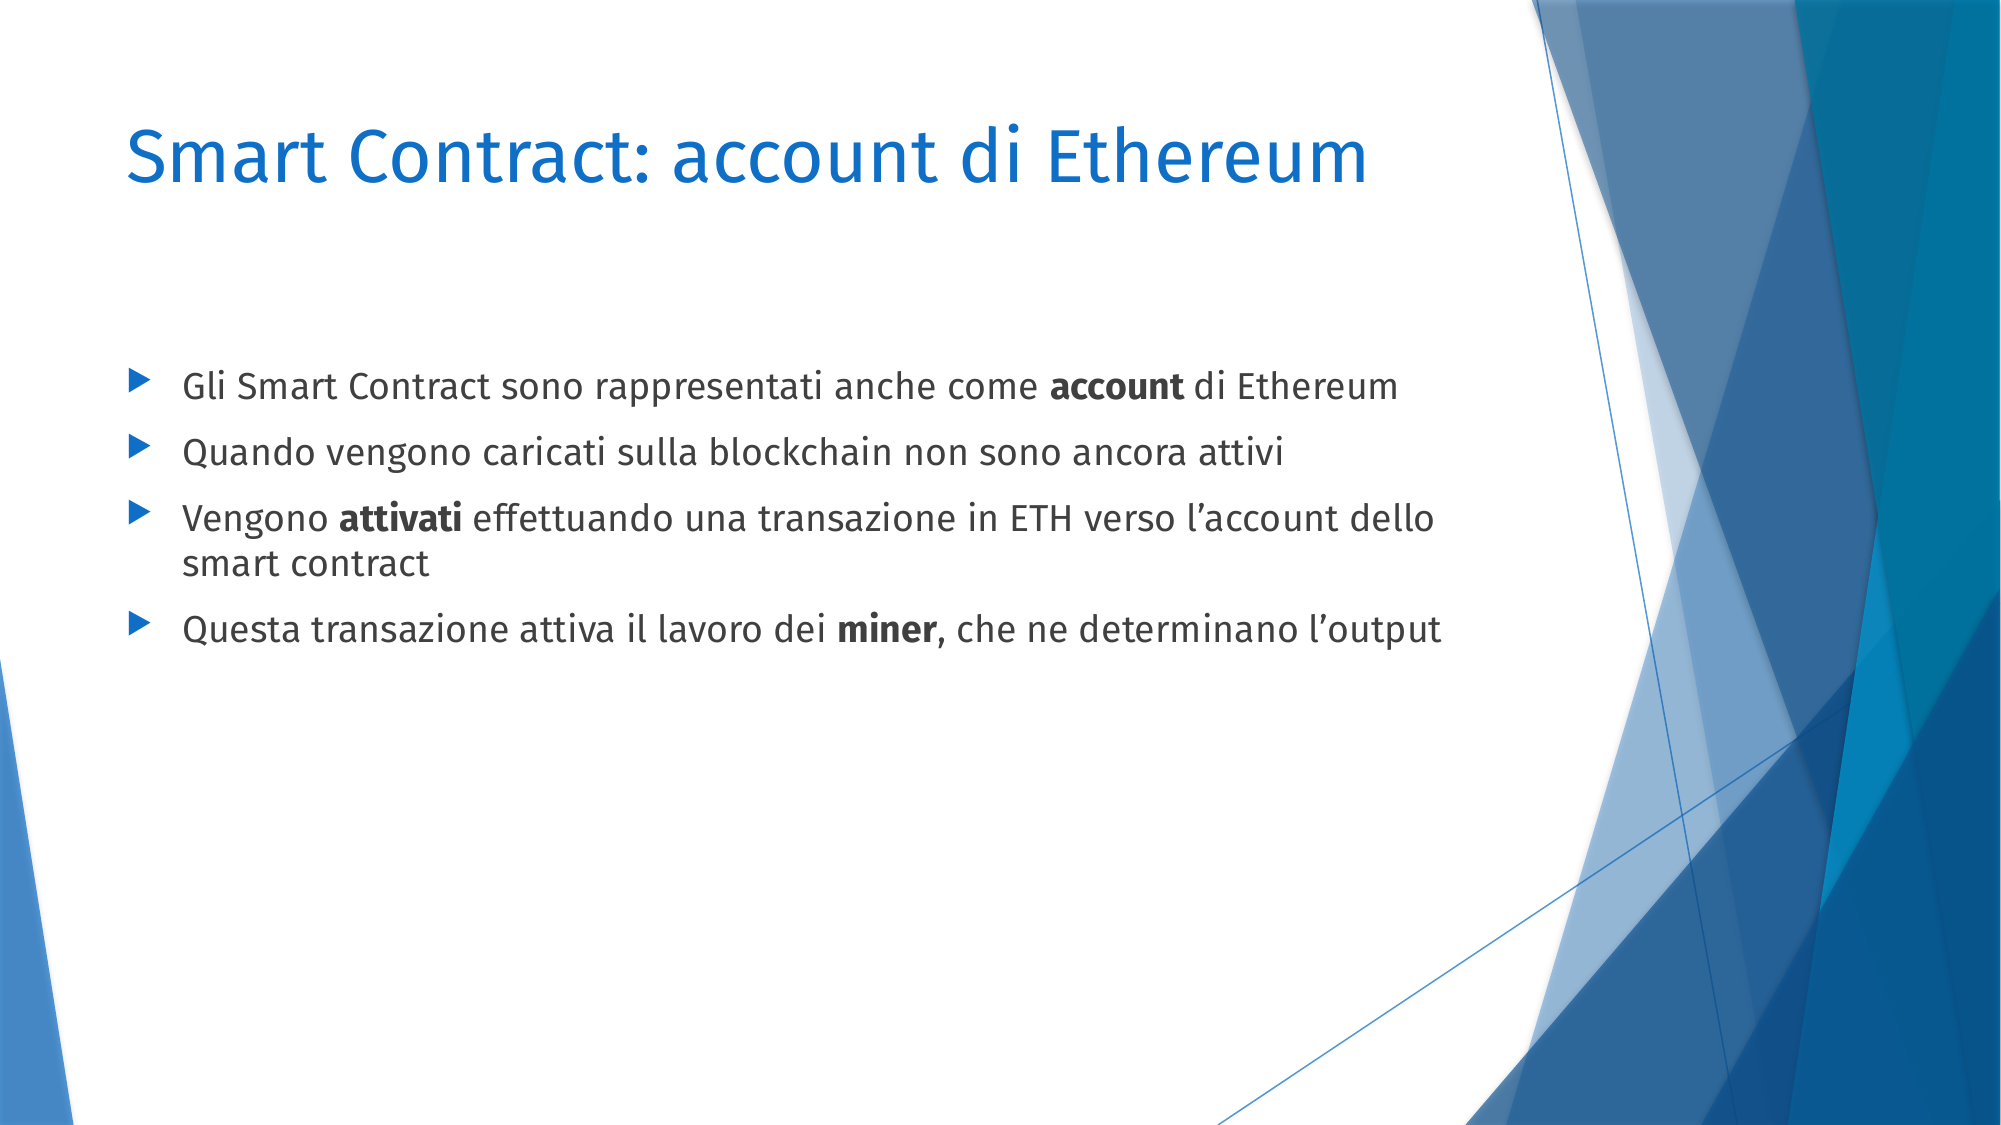

# Smart Contract: account di Ethereum
Gli Smart Contract sono rappresentati anche come account di Ethereum
Quando vengono caricati sulla blockchain non sono ancora attivi
Vengono attivati effettuando una transazione in ETH verso l’account dello smart contract
Questa transazione attiva il lavoro dei miner, che ne determinano l’output